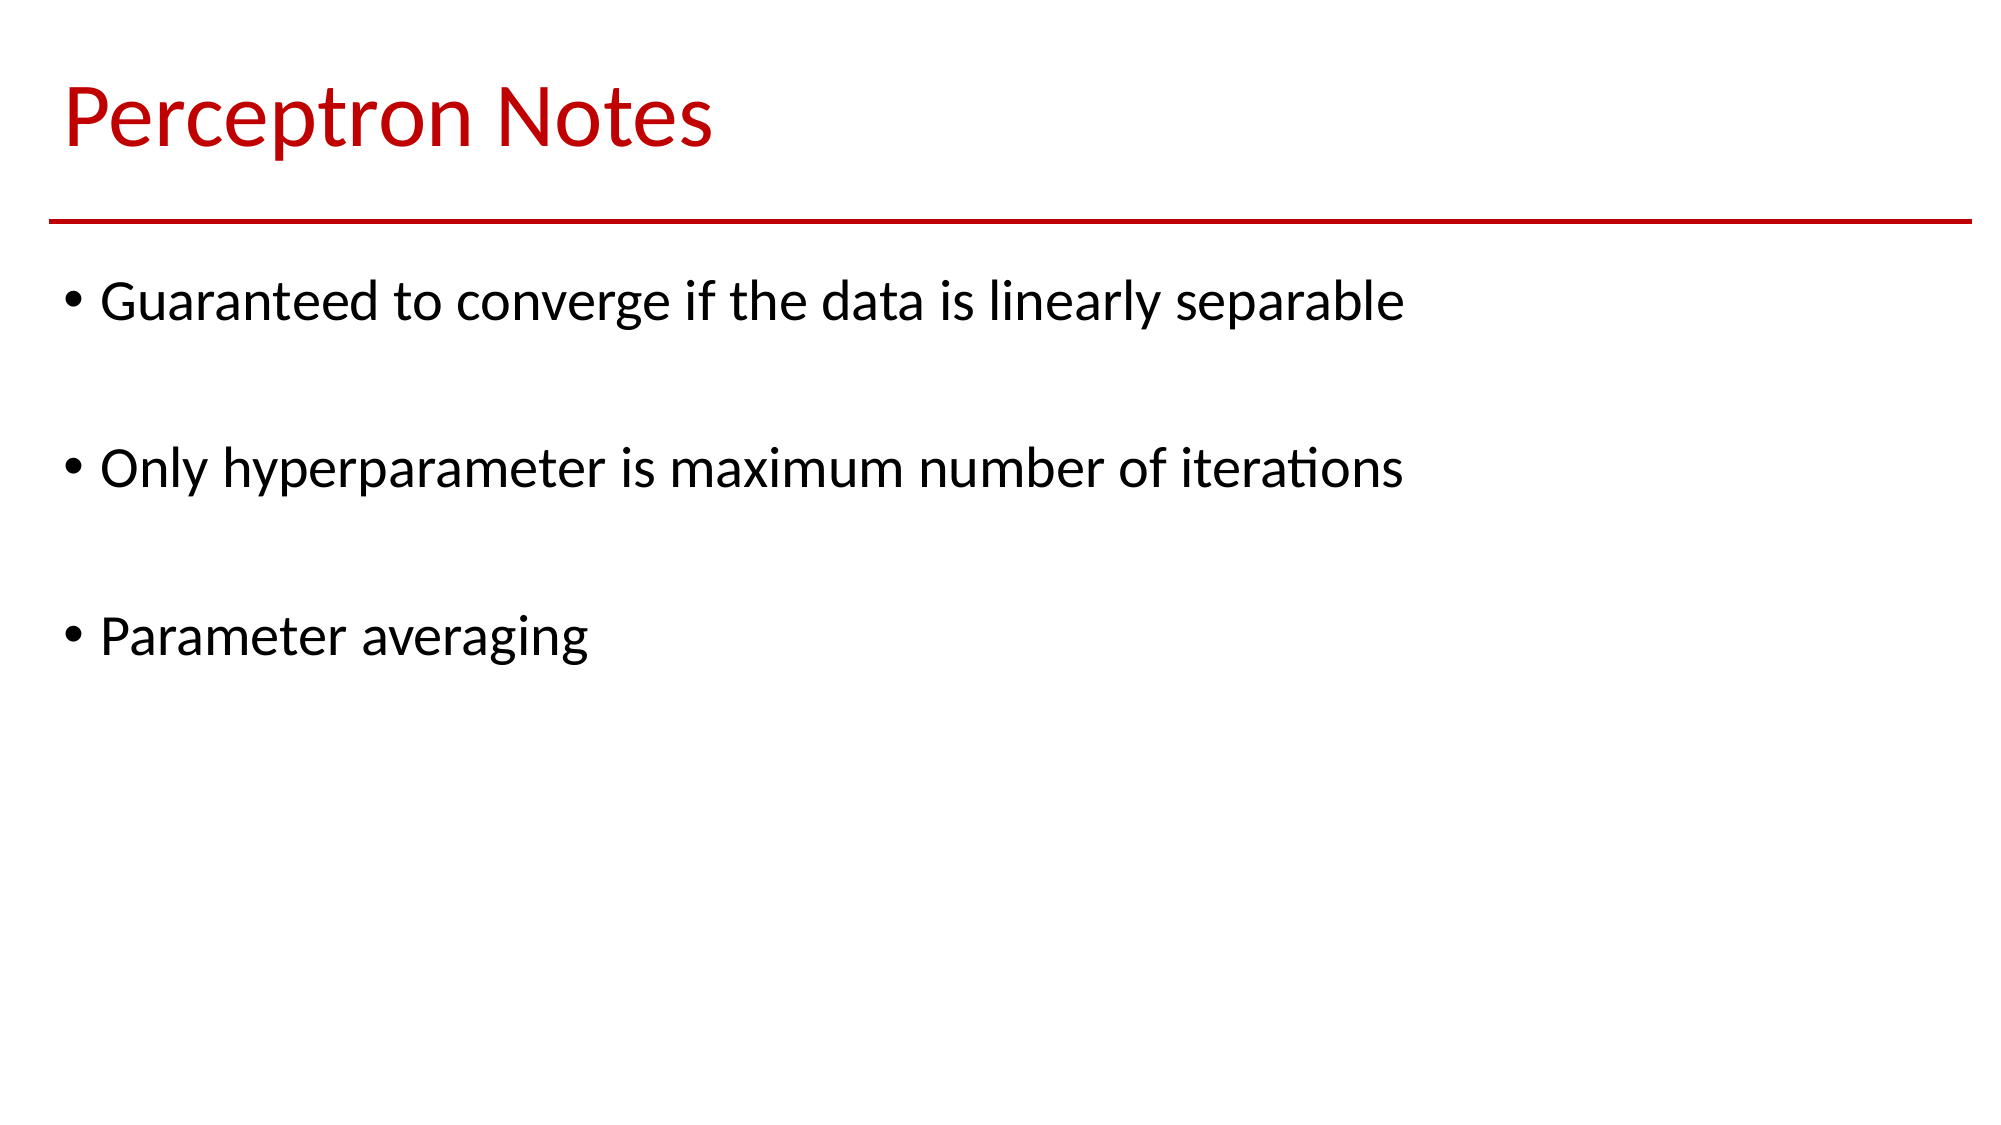

# Perceptron Notes
Guaranteed to converge if the data is linearly separable

Only hyperparameter is maximum number of iterations

Parameter averaging